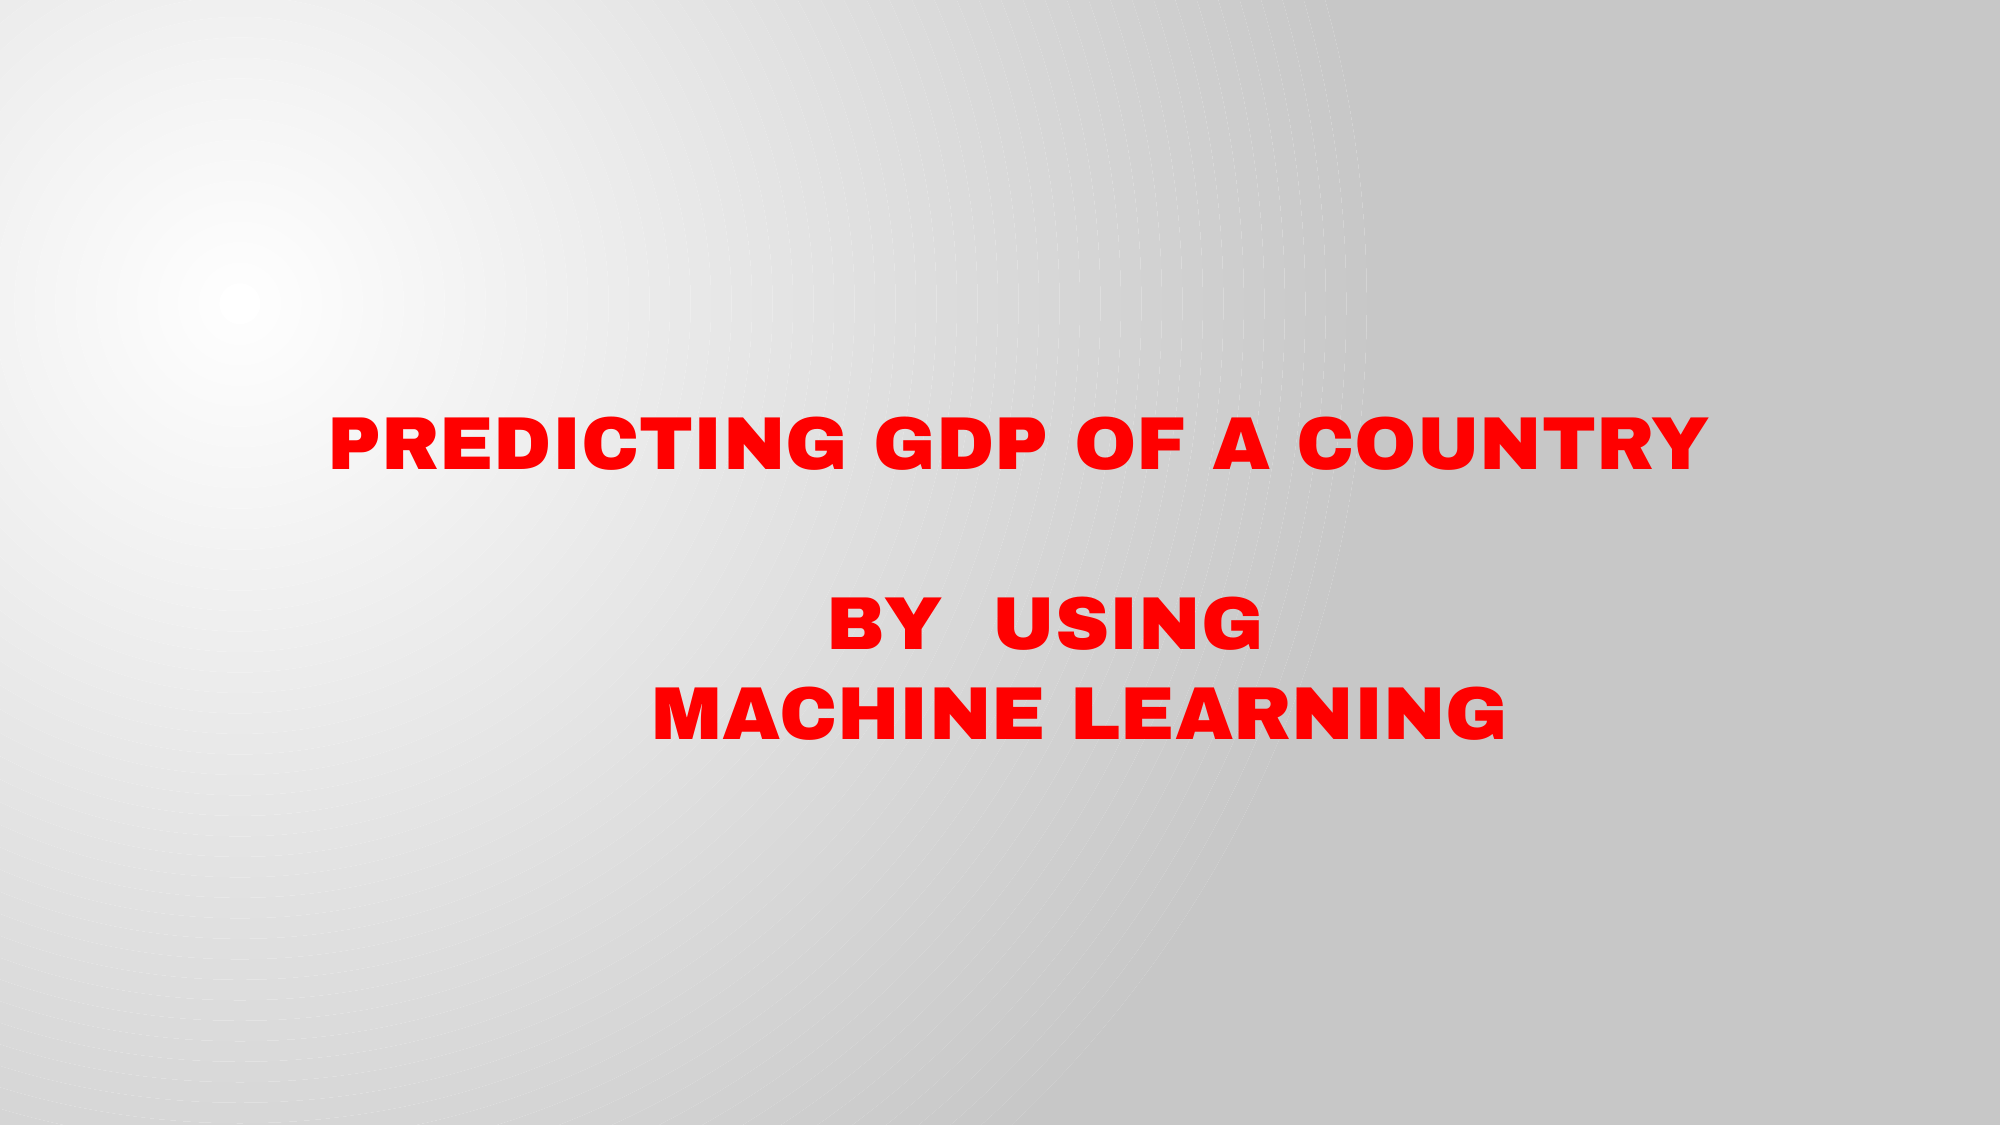

PREDICTING GDP OF A COUNTRY
                      BY  USING
               MACHINE LEARNING